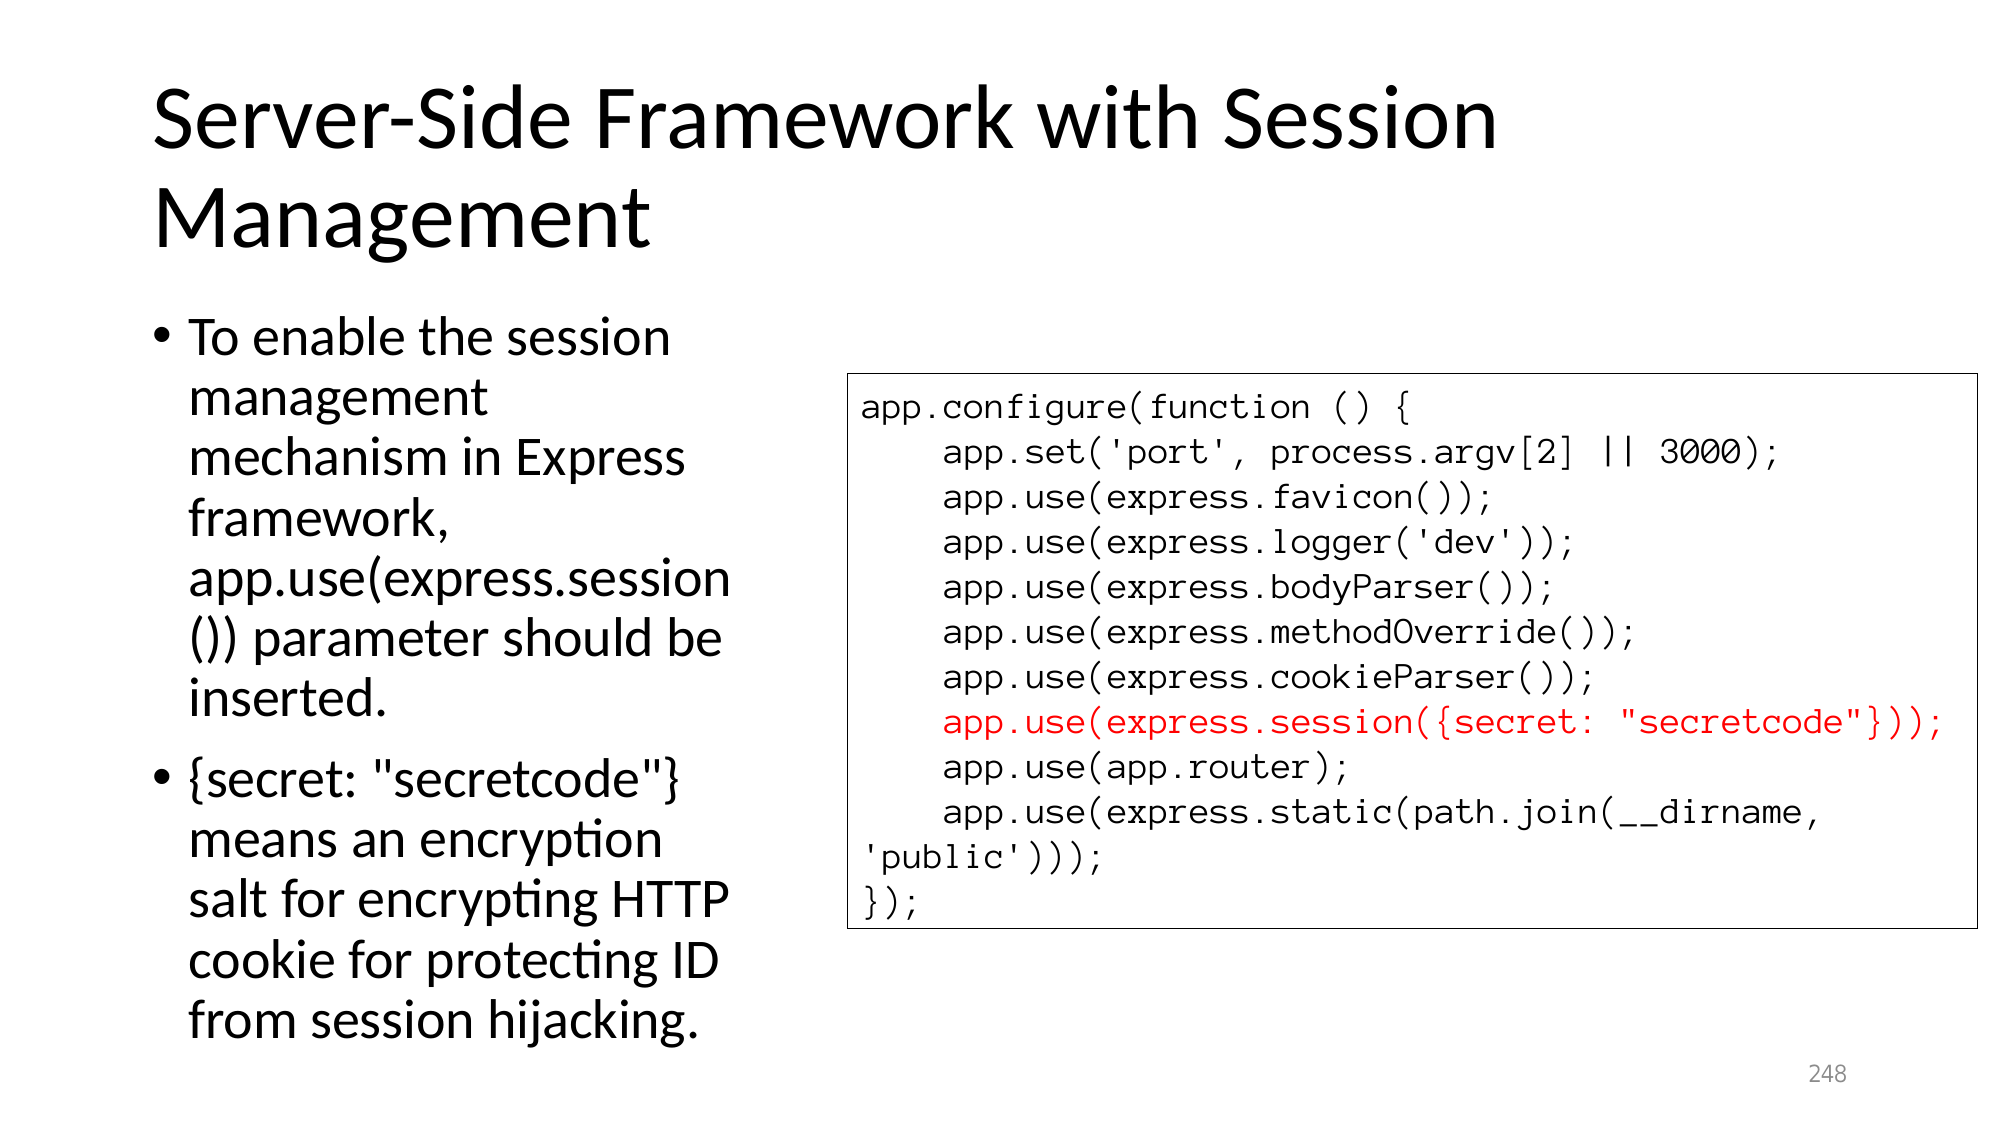

# Server-Side Framework with Session Management
To enable the session management mechanism in Express framework, app.use(express.session()) parameter should be inserted.
{secret: "secretcode"} means an encryption salt for encrypting HTTP cookie for protecting ID from session hijacking.
app.configure(function () {
    app.set('port', process.argv[2] || 3000);
    app.use(express.favicon());
    app.use(express.logger('dev'));
    app.use(express.bodyParser());
    app.use(express.methodOverride());
    app.use(express.cookieParser());
    app.use(express.session({secret: "secretcode"}));
    app.use(app.router);
    app.use(express.static(path.join(__dirname, 'public')));
});
248